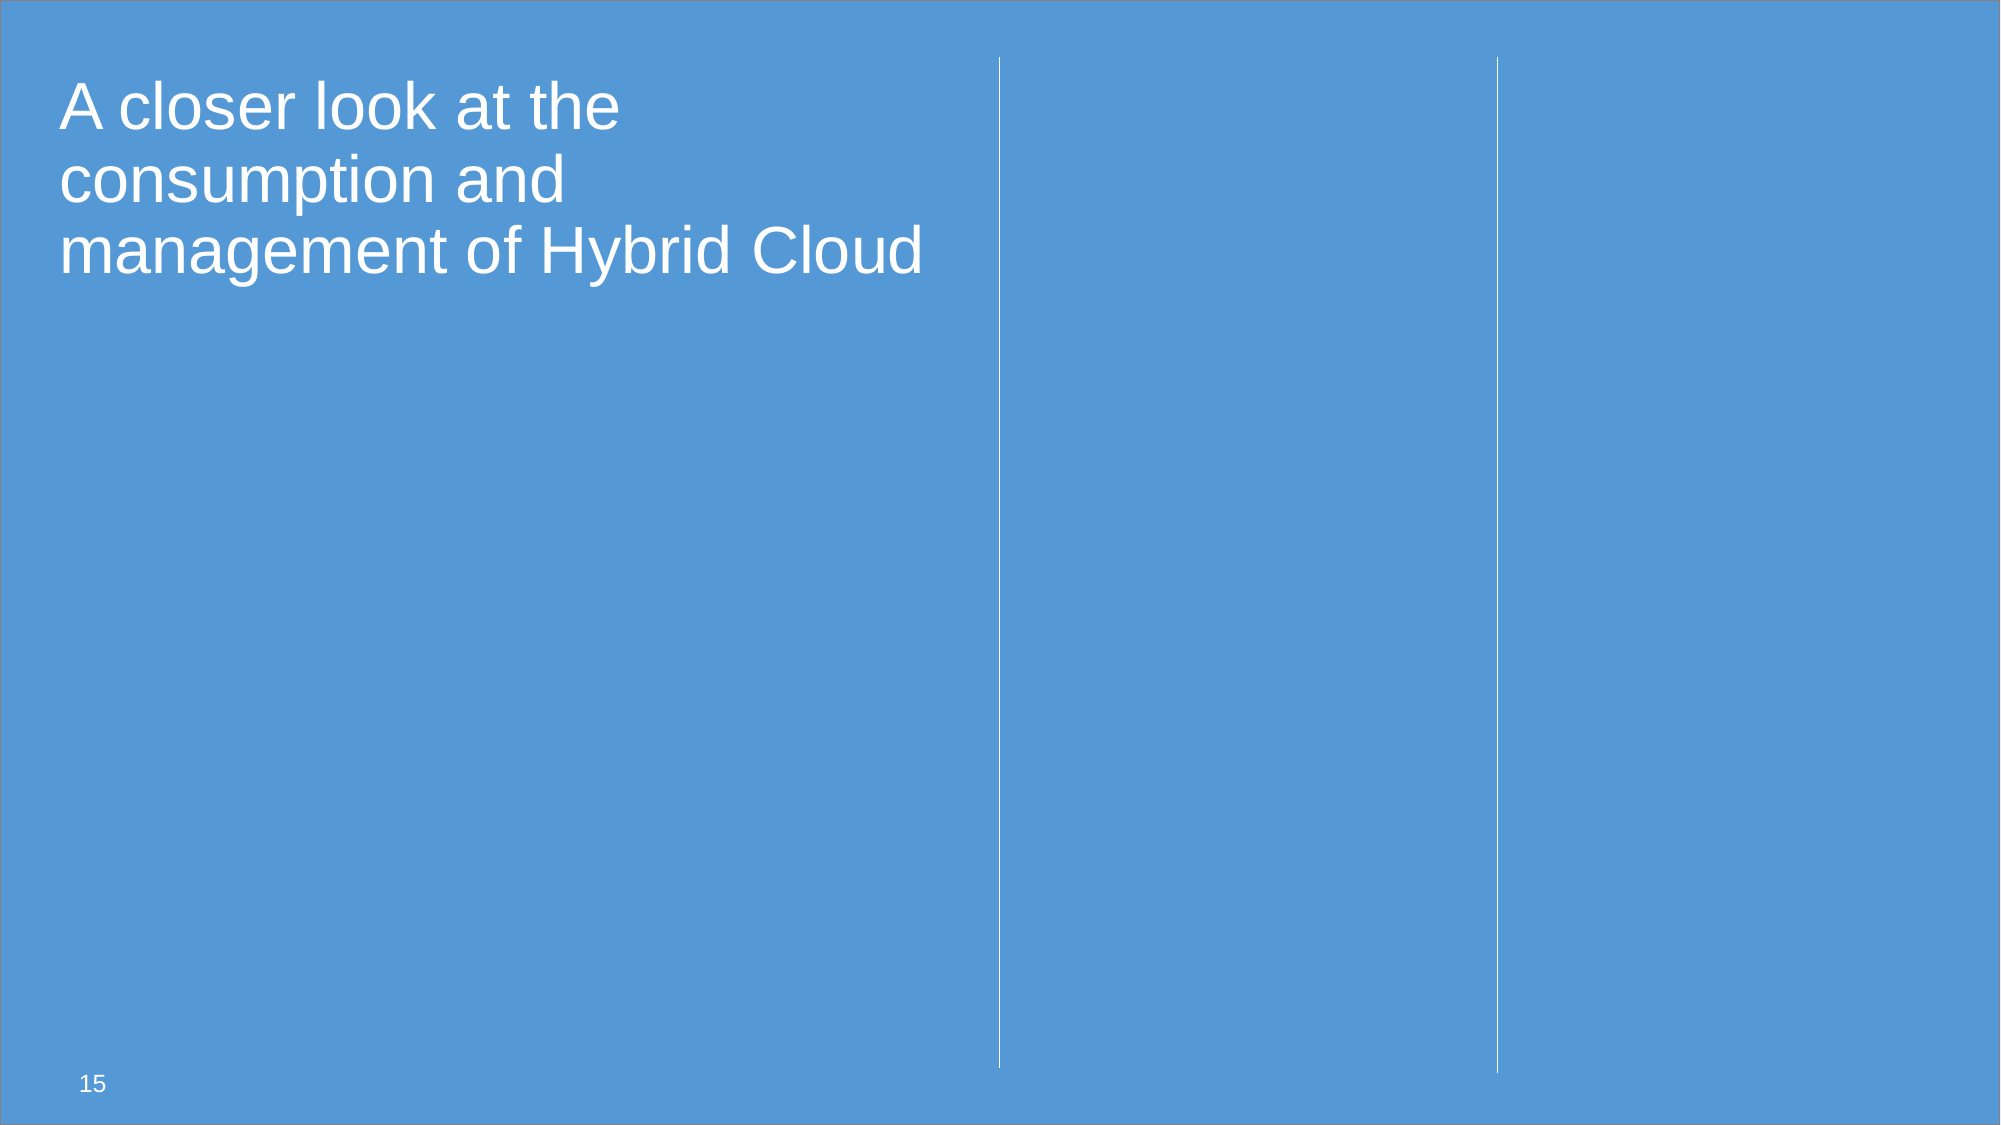

A closer look at the consumption and management of Hybrid Cloud
15